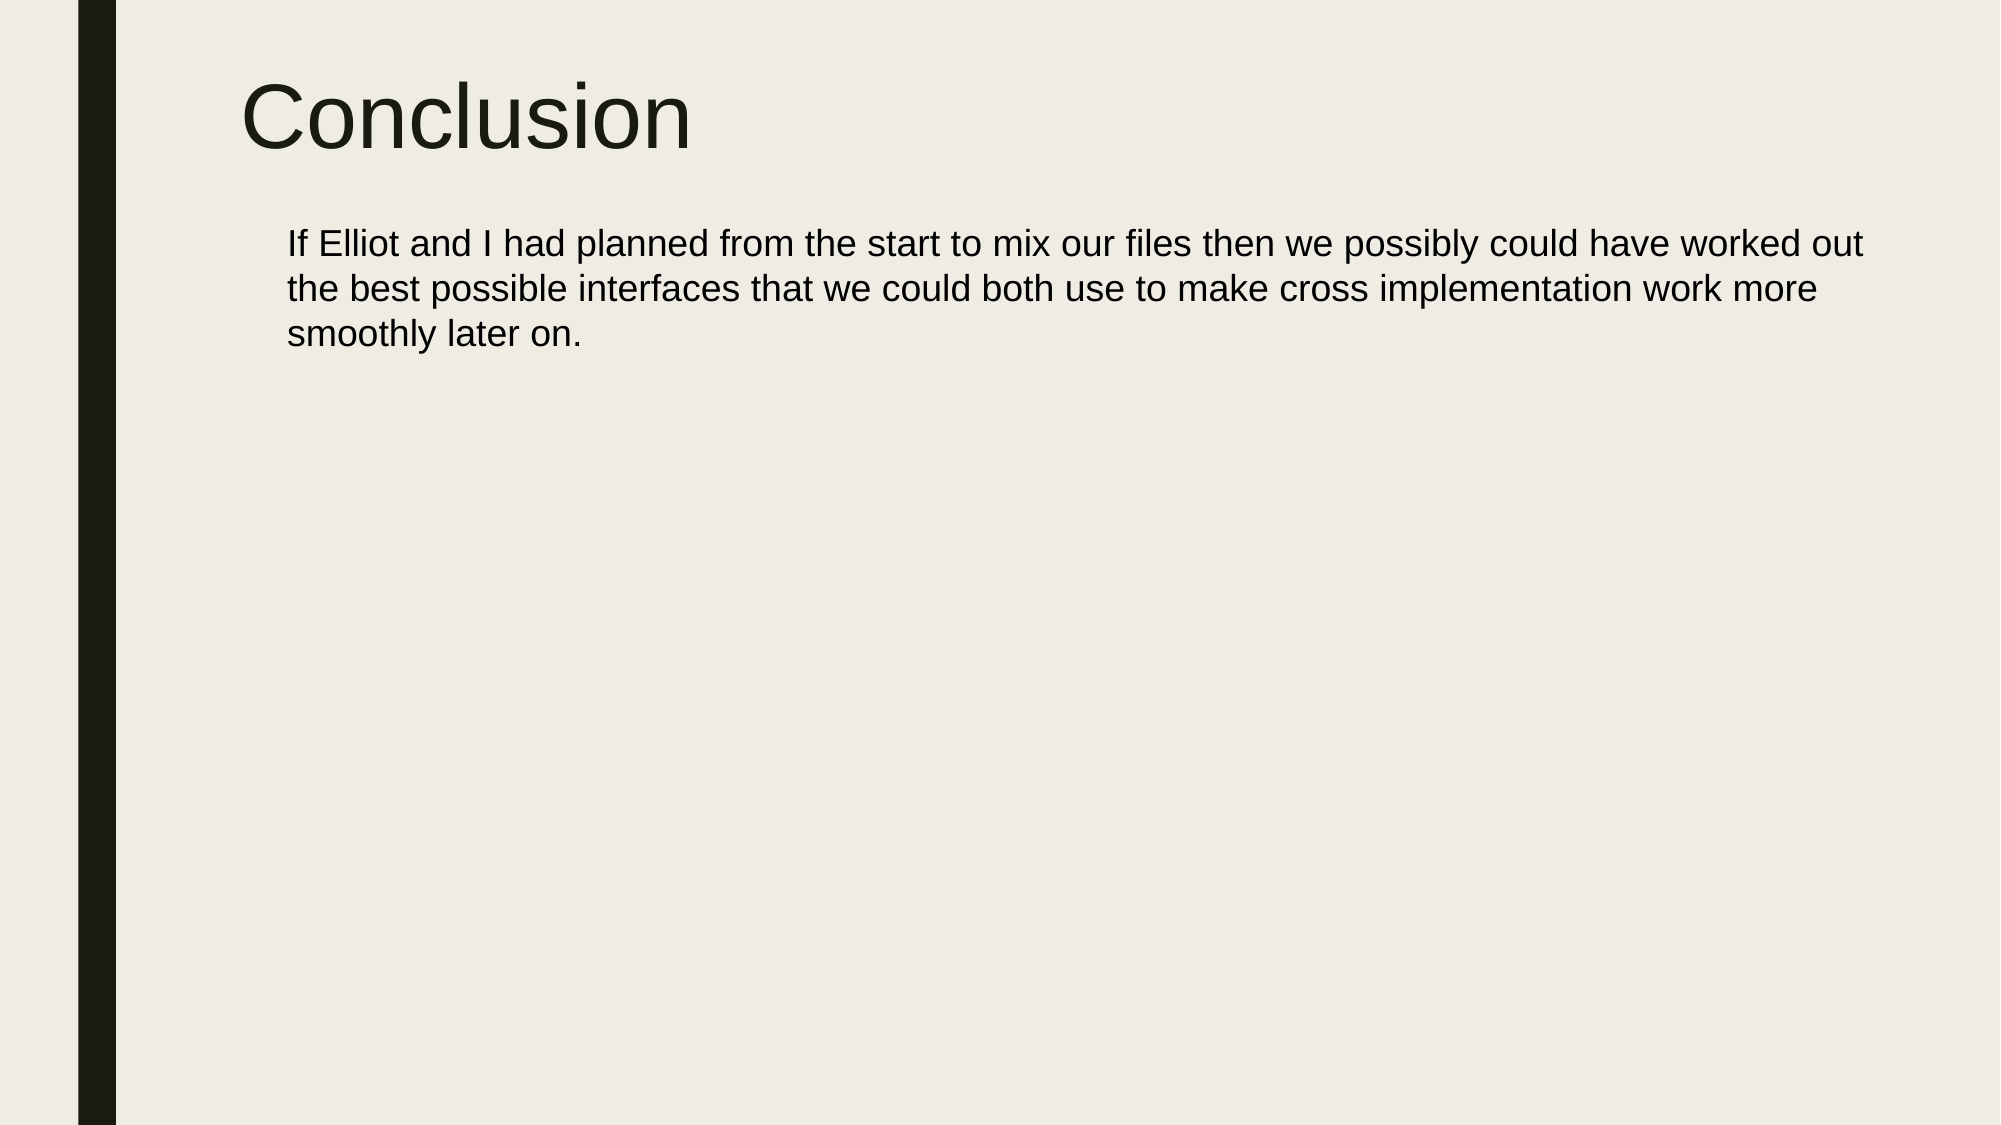

# Conclusion
If Elliot and I had planned from the start to mix our files then we possibly could have worked out the best possible interfaces that we could both use to make cross implementation work more smoothly later on.